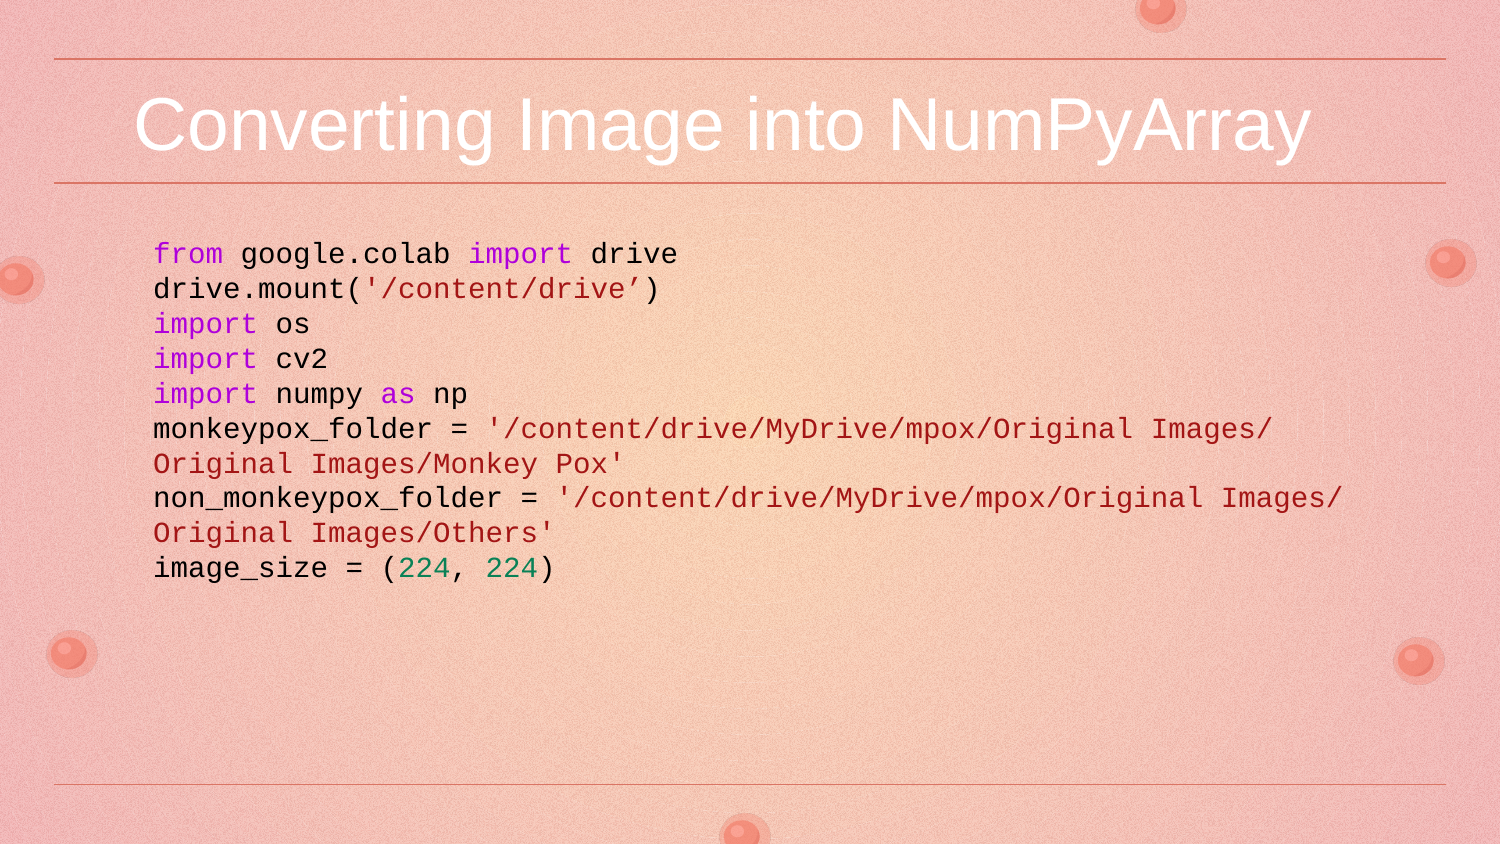

# Converting Image into NumPyArray
from google.colab import drive
drive.mount('/content/drive’)
import os
import cv2
import numpy as np
monkeypox_folder = '/content/drive/MyDrive/mpox/Original Images/Original Images/Monkey Pox'
non_monkeypox_folder = '/content/drive/MyDrive/mpox/Original Images/Original Images/Others'
image_size = (224, 224)